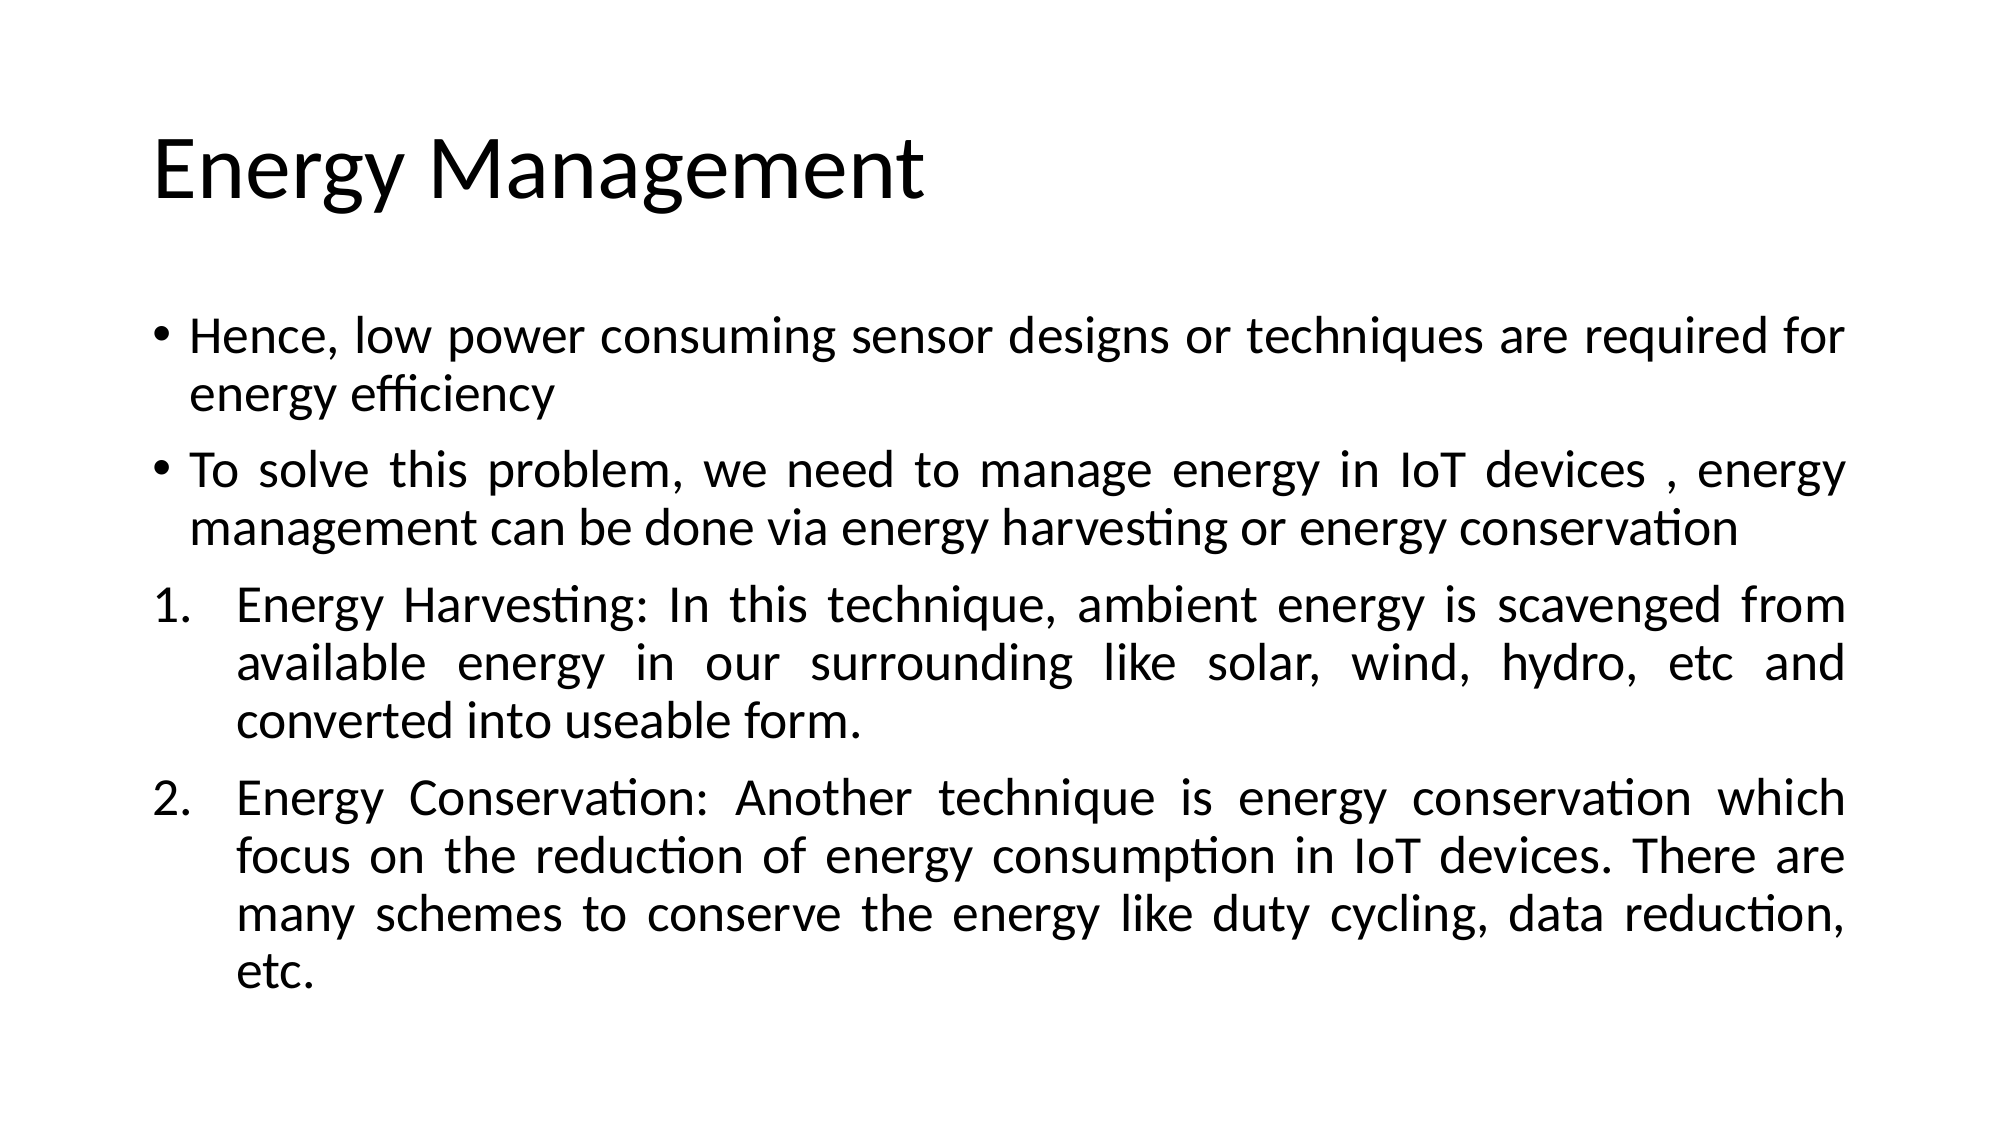

# Energy Management
Hence, low power consuming sensor designs or techniques are required for energy efficiency
To solve this problem, we need to manage energy in IoT devices , energy management can be done via energy harvesting or energy conservation
Energy Harvesting: In this technique, ambient energy is scavenged from available energy in our surrounding like solar, wind, hydro, etc and converted into useable form.
Energy Conservation: Another technique is energy conservation which focus on the reduction of energy consumption in IoT devices. There are many schemes to conserve the energy like duty cycling, data reduction, etc.